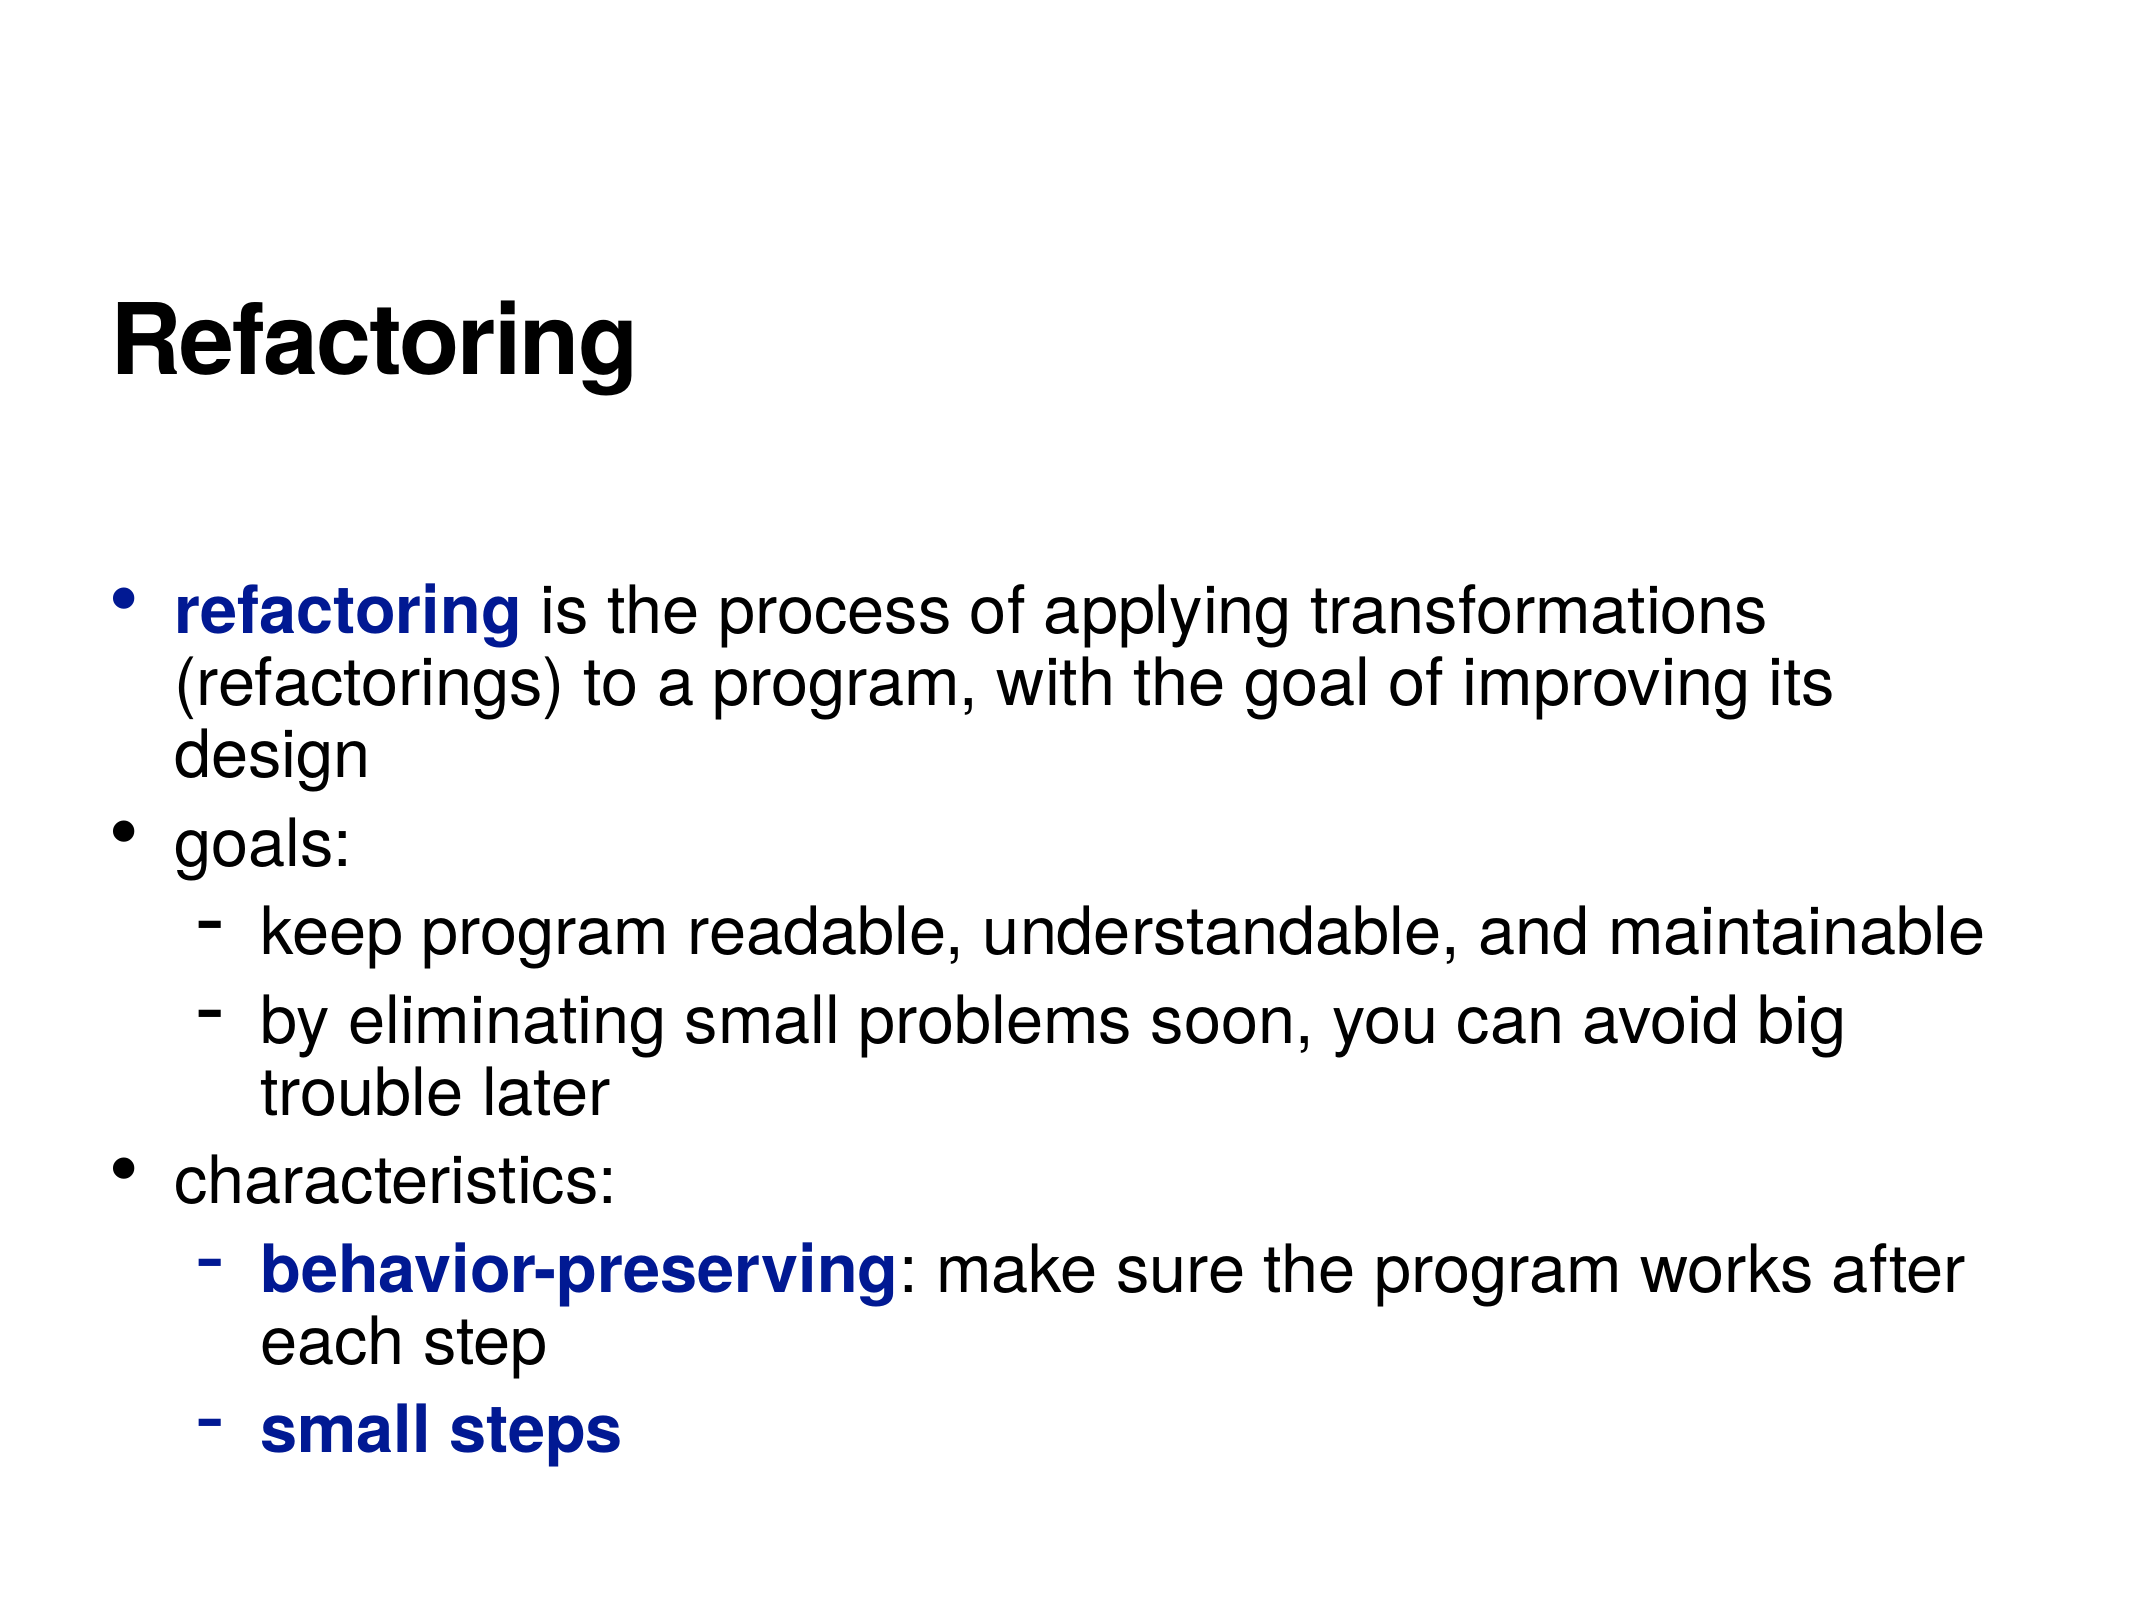

# Refactoring

refactoring is the process of applying transformations (refactorings) to a program, with the goal of improving its design
goals:
keep program readable, understandable, and maintainable
by eliminating small problems soon, you can avoid big trouble later
characteristics:
behavior-preserving: make sure the program works after each step
small steps